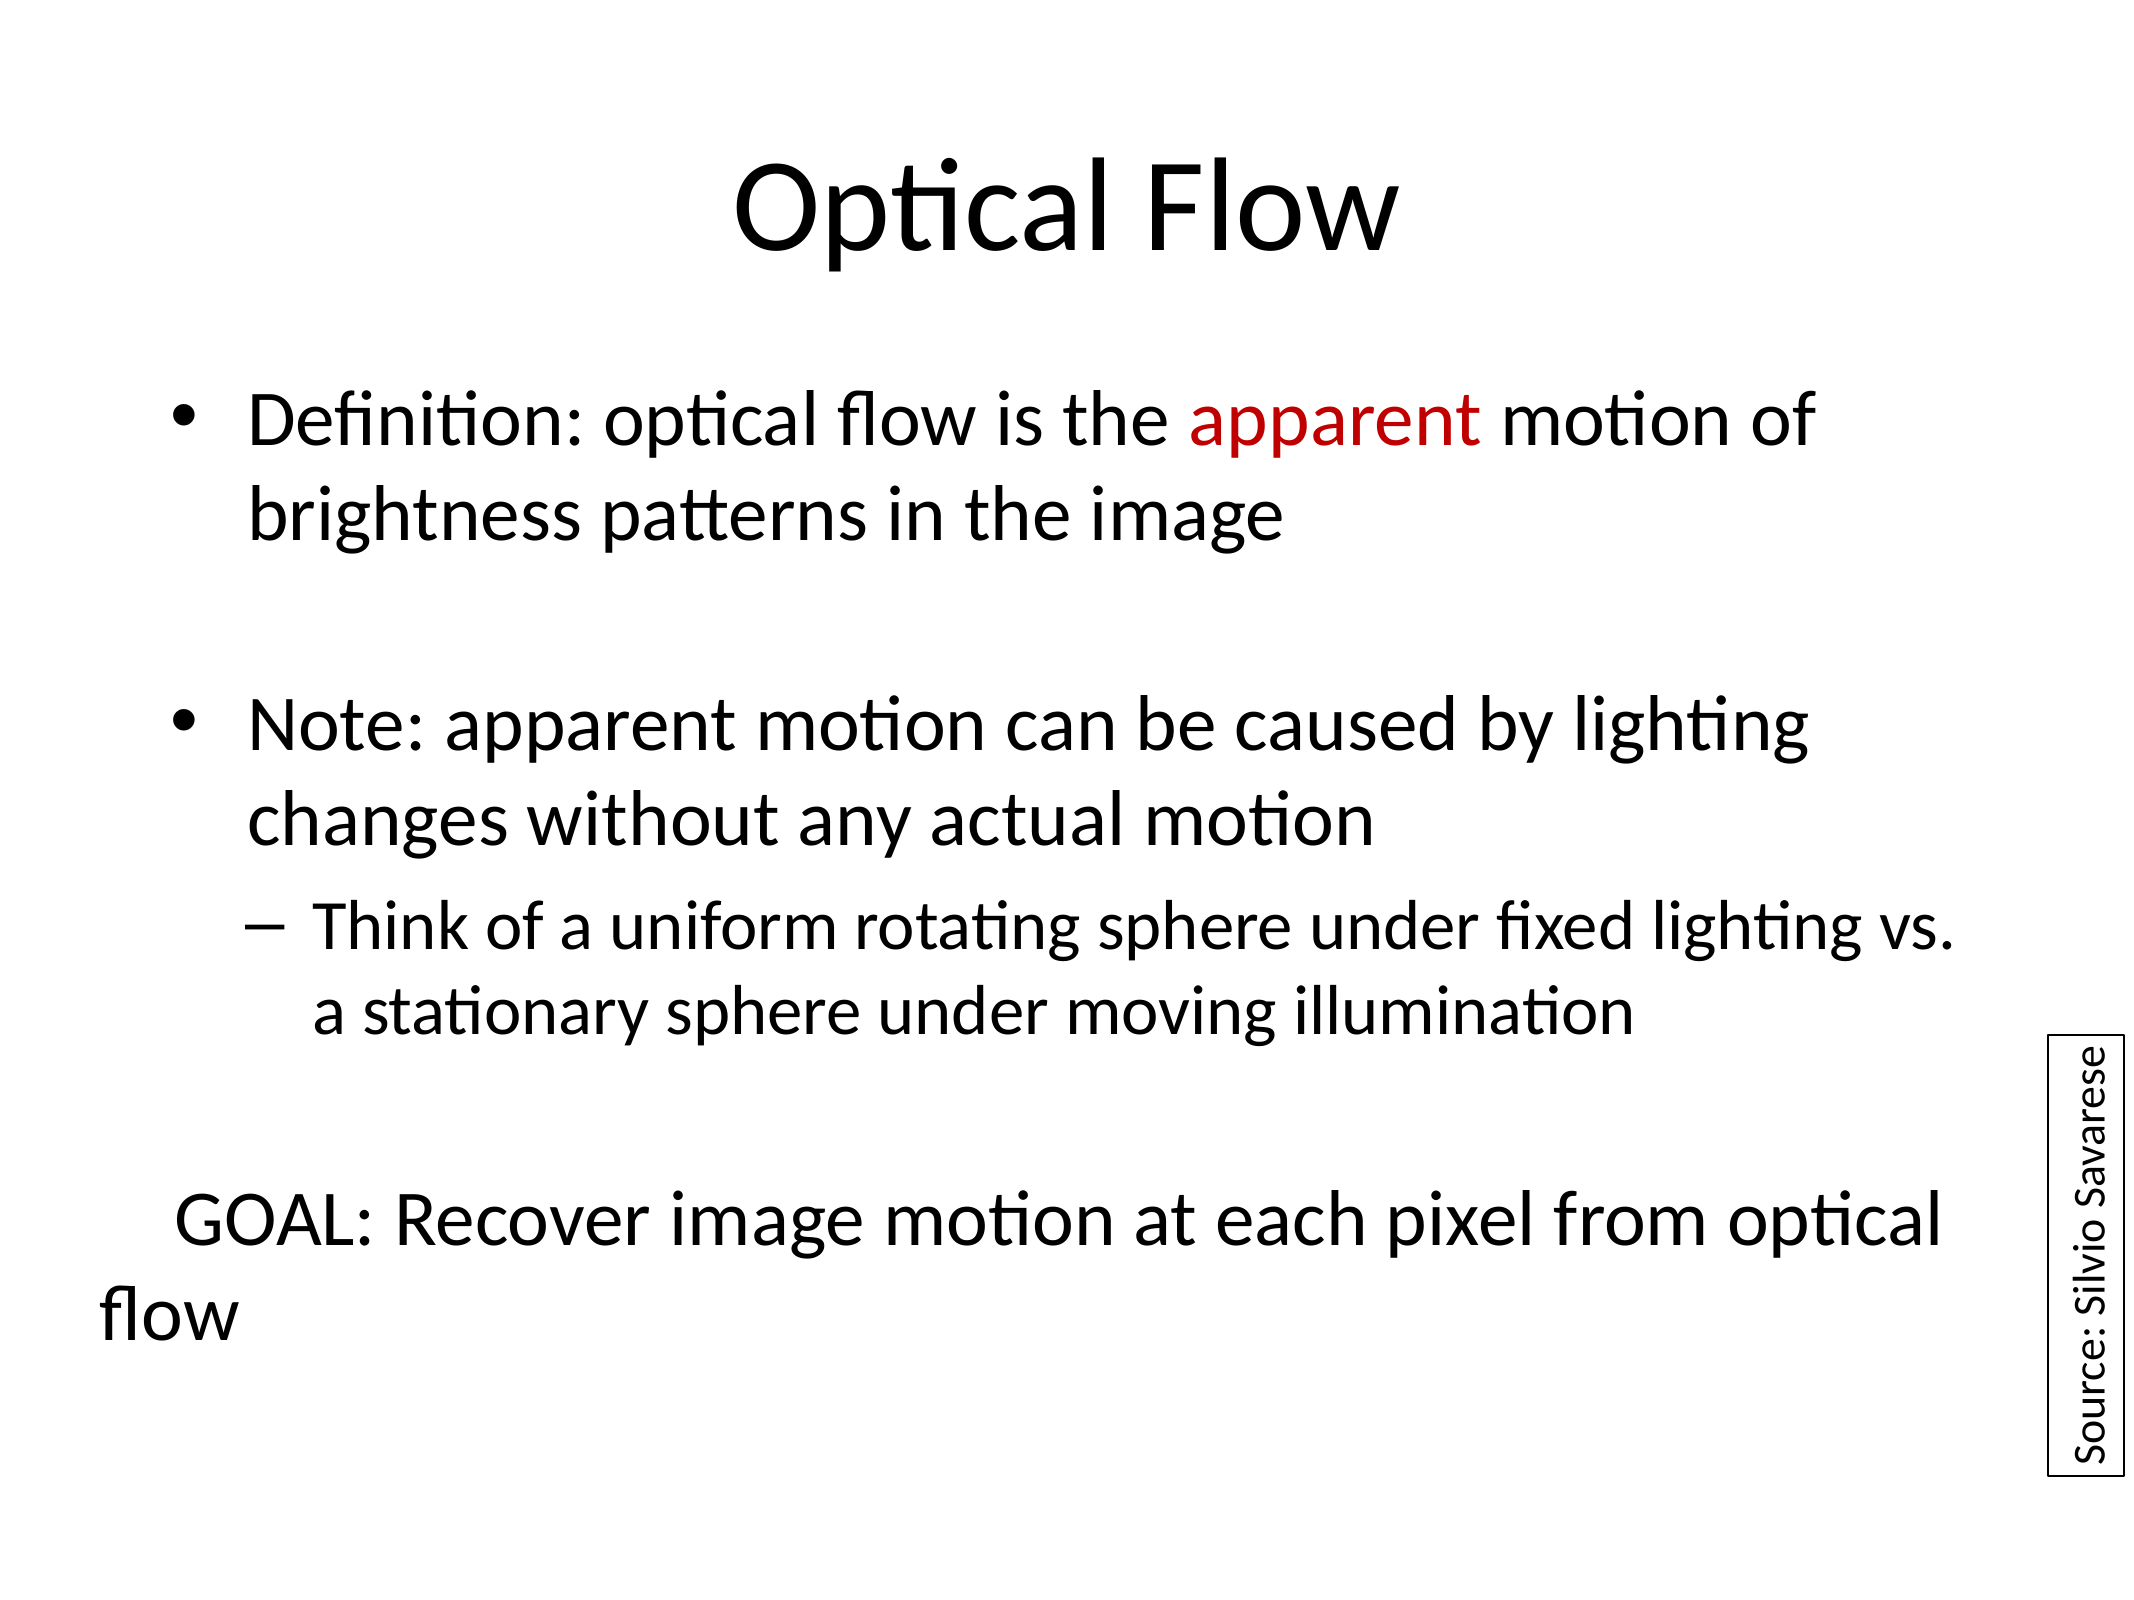

# Optical Flow
Definition: optical flow is the apparent motion of brightness patterns in the image

Note: apparent motion can be caused by lighting changes without any actual motion
Think of a uniform rotating sphere under fixed lighting vs. a stationary sphere under moving illumination
GOAL: Recover image motion at each pixel from optical flow
Source: Silvio Savarese
12
28-Nov-17